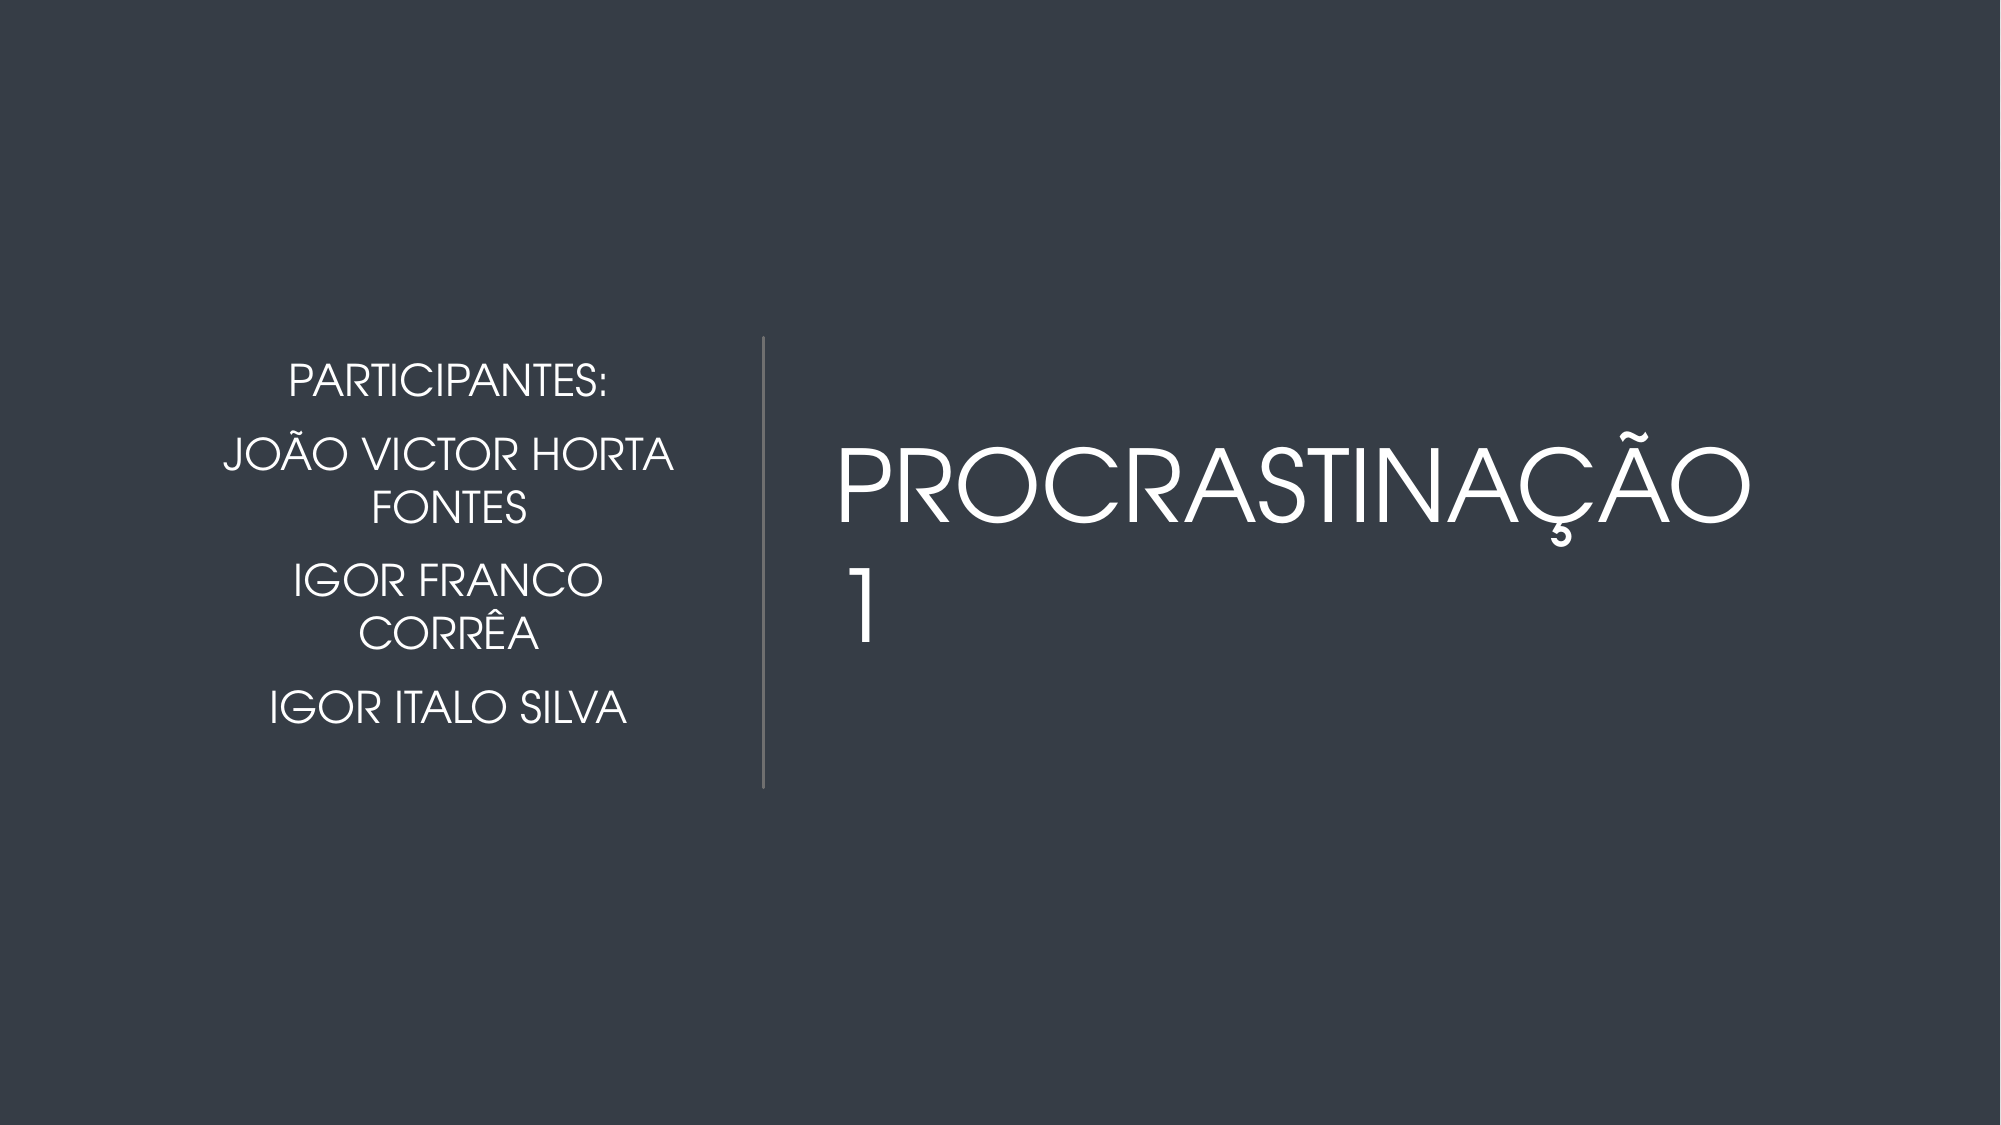

Participantes:
João Victor Horta Fontes
Igor Franco Corrêa
Igor Italo Silva
# Procrastinação 1